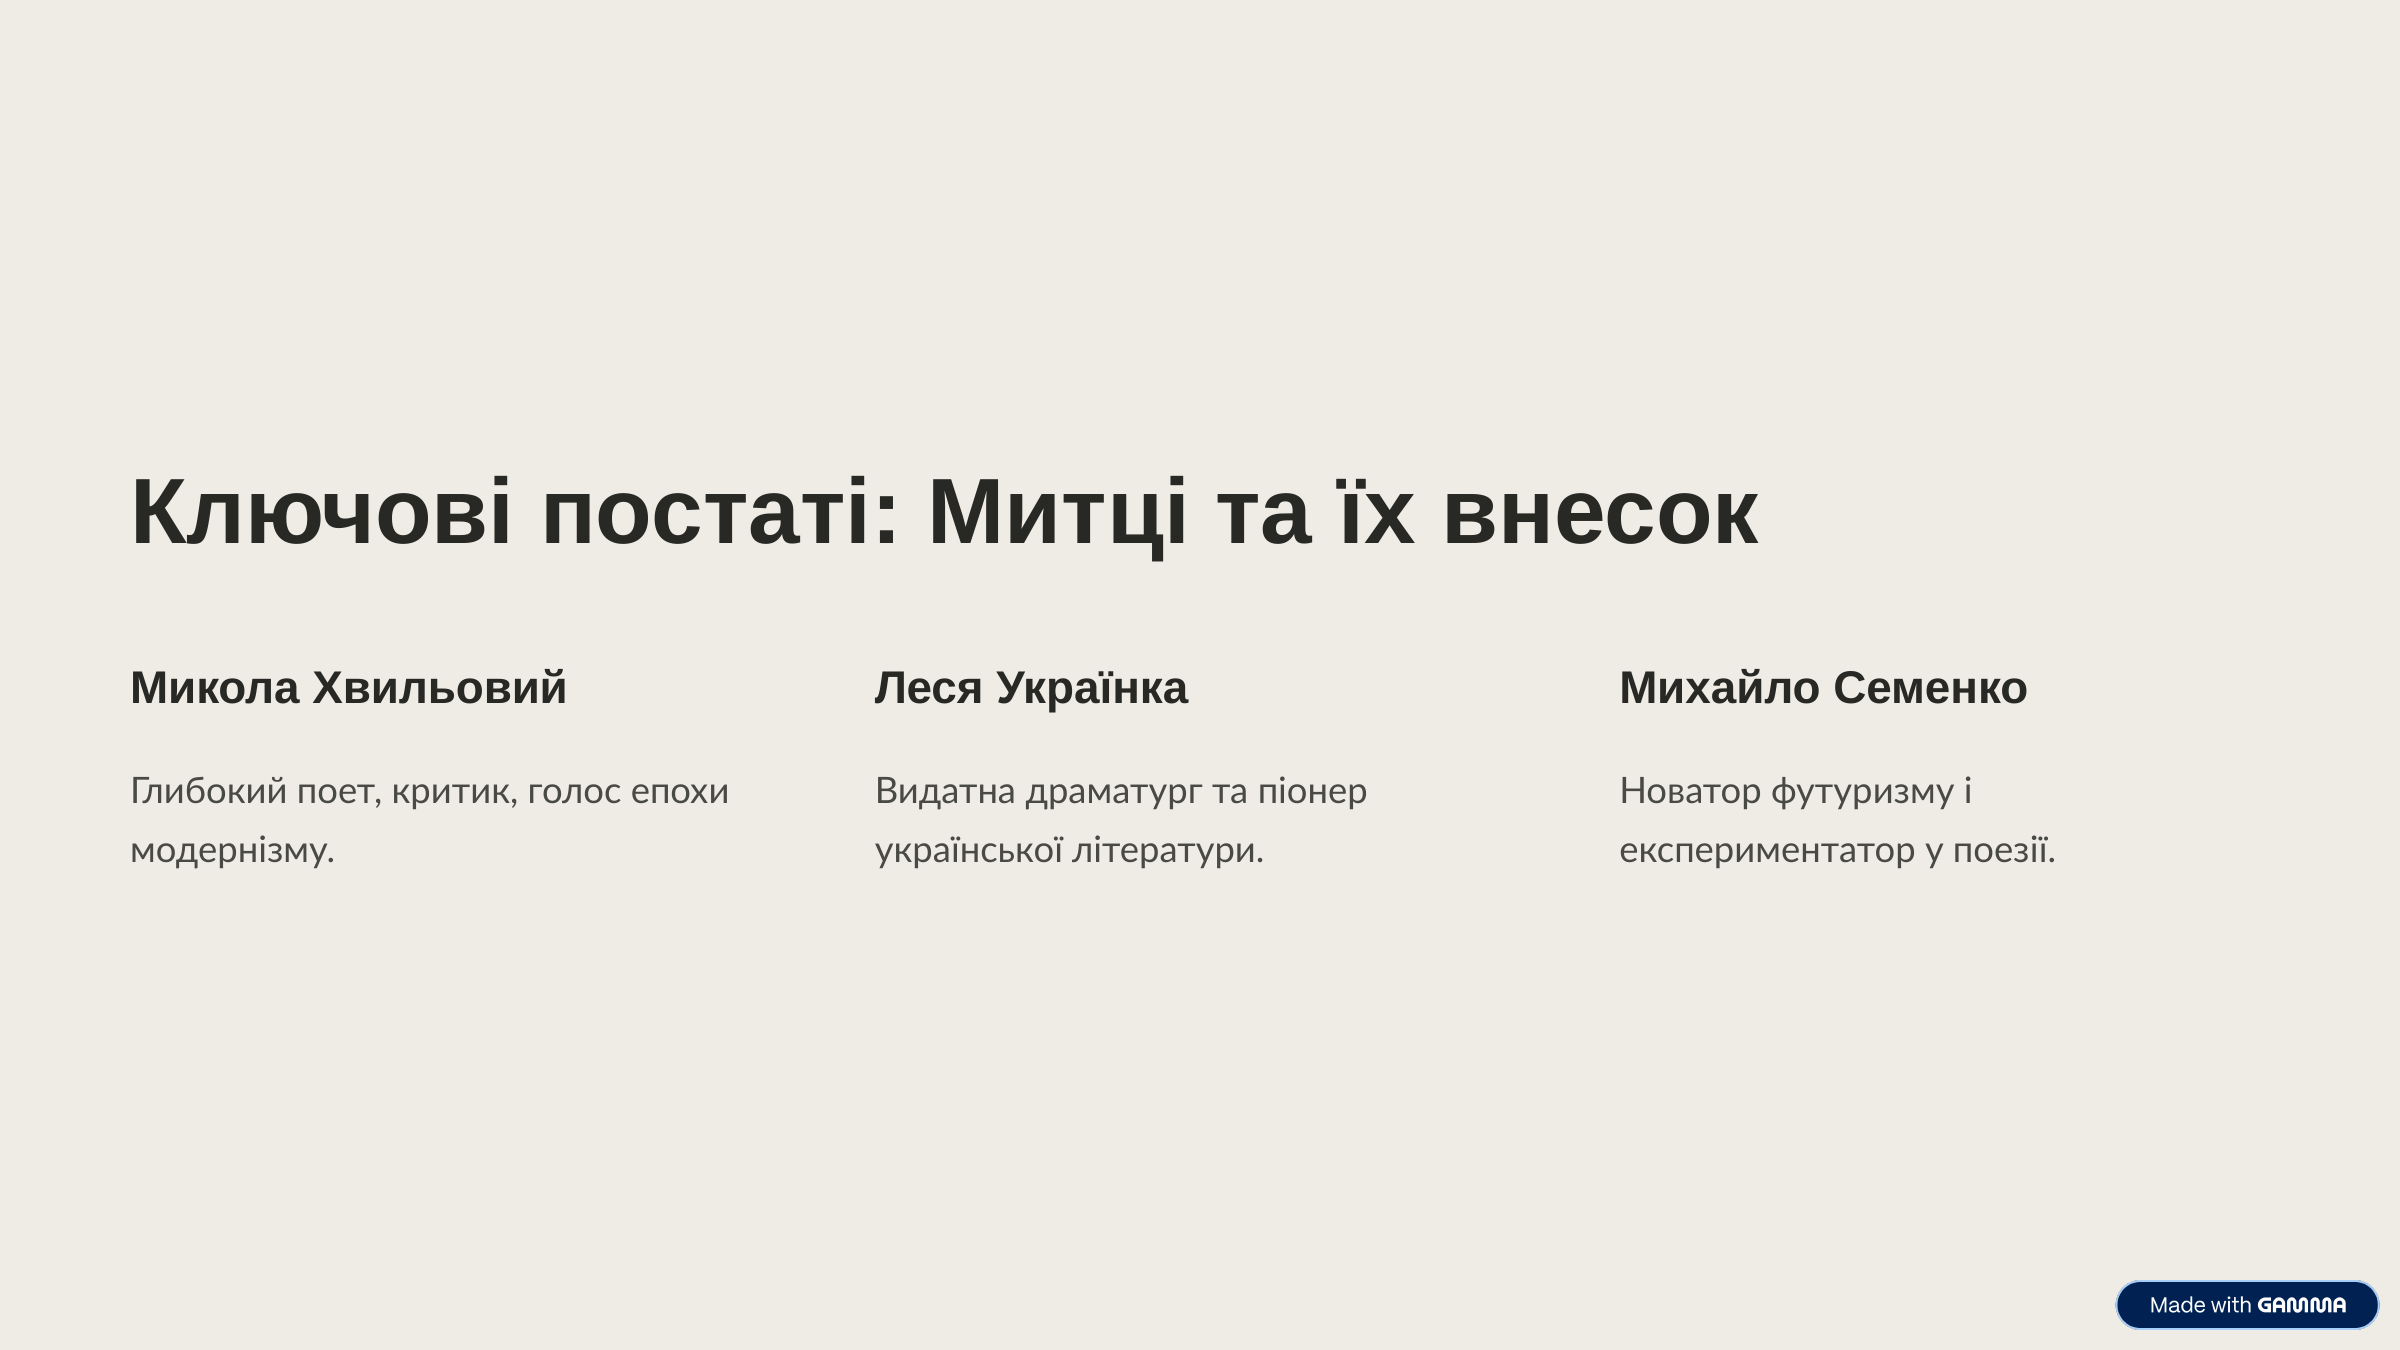

Ключові постаті: Митці та їх внесок
Микола Хвильовий
Леся Українка
Михайло Семенко
Глибокий поет, критик, голос епохи модернізму.
Видатна драматург та піонер української літератури.
Новатор футуризму і експериментатор у поезії.